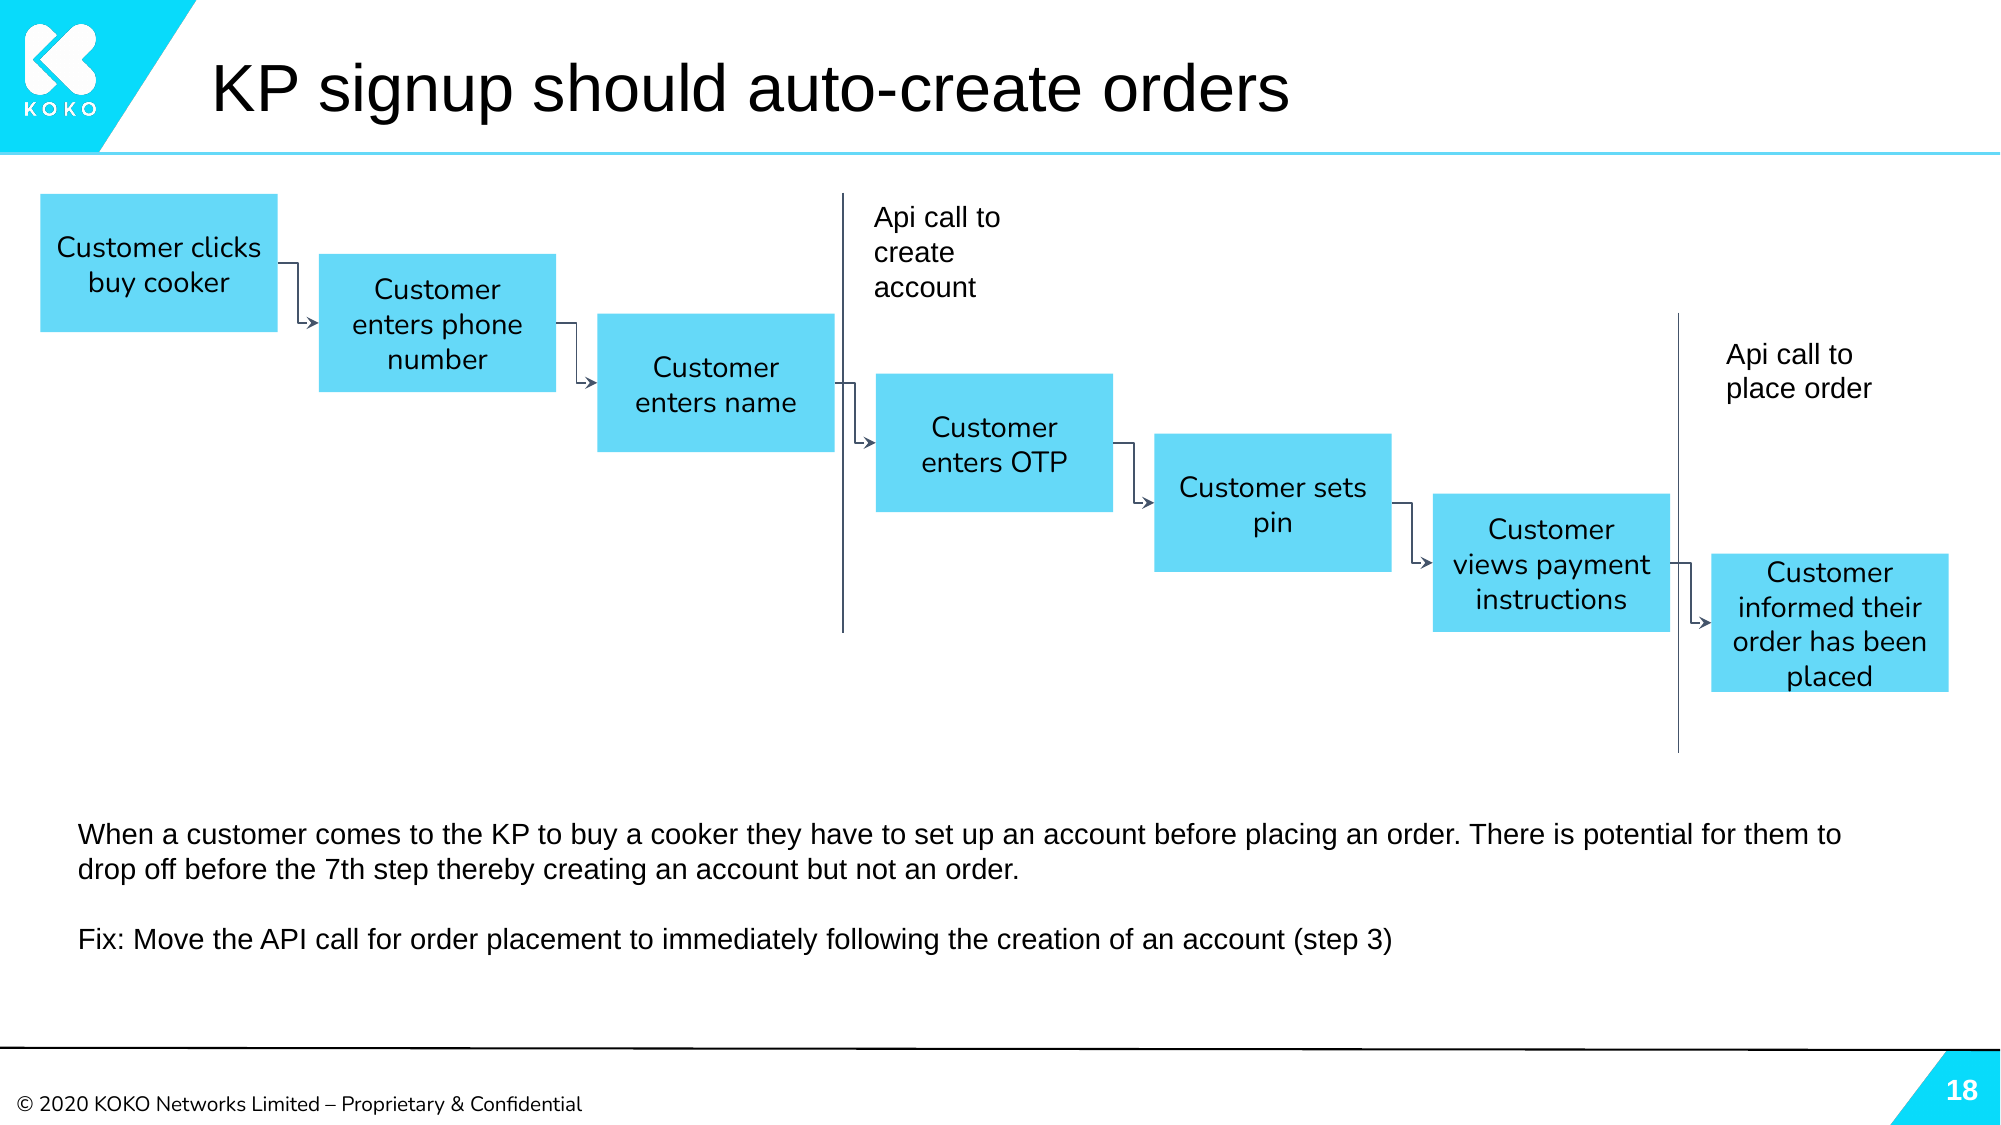

# KP signup should auto-create orders
Api call to create account
Customer clicks buy cooker
Customer enters phone number
Customer enters name
Api call to place order
Customer enters OTP
Customer sets pin
Customer views payment instructions
Customer informed their order has been placed
When a customer comes to the KP to buy a cooker they have to set up an account before placing an order. There is potential for them to drop off before the 7th step thereby creating an account but not an order.

Fix: Move the API call for order placement to immediately following the creation of an account (step 3)
18